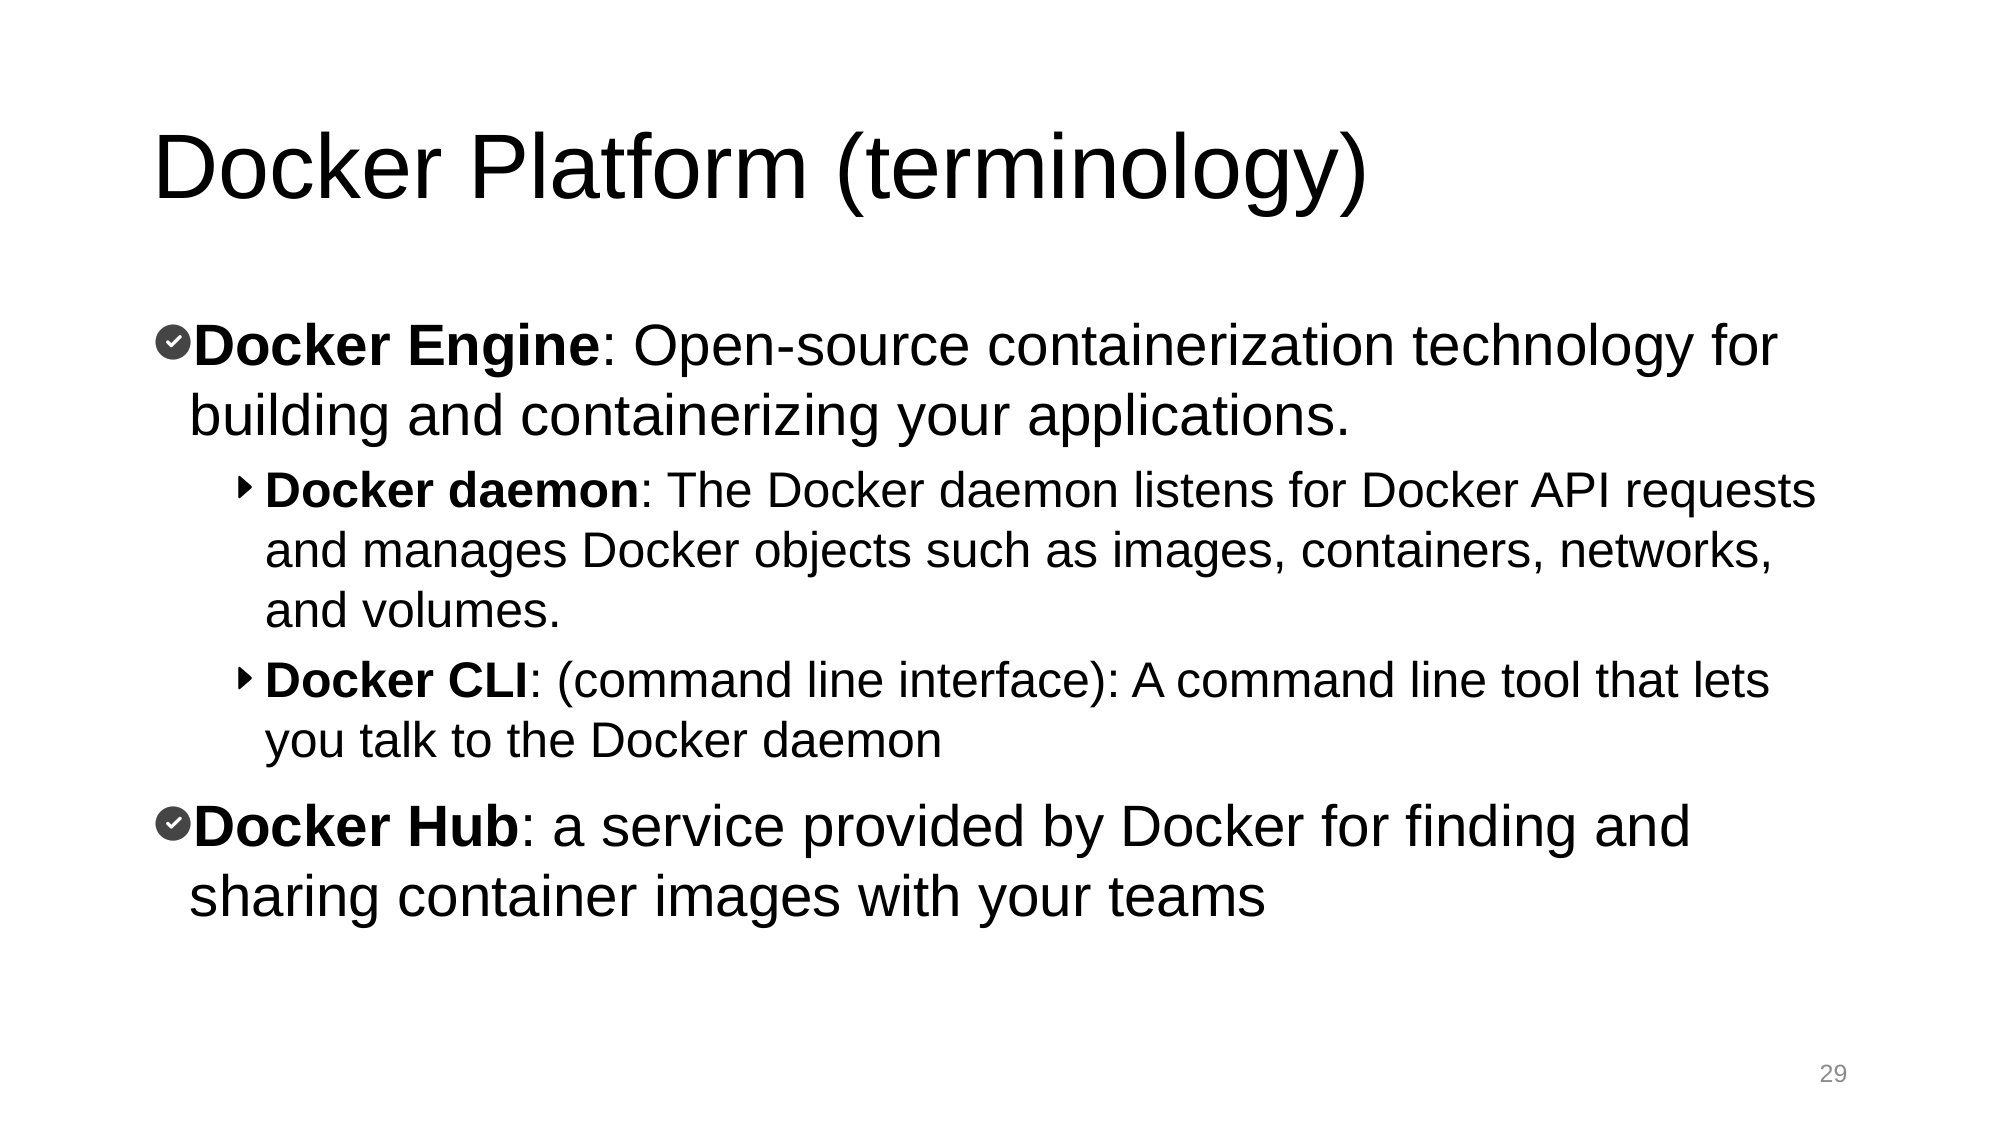

# Docker Platform (terminology)
Docker Engine: Open-source containerization technology for building and containerizing your applications.
Docker daemon: The Docker daemon listens for Docker API requests and manages Docker objects such as images, containers, networks, and volumes.
Docker CLI: (command line interface): A command line tool that lets you talk to the Docker daemon
Docker Hub: a service provided by Docker for finding and sharing container images with your teams

29